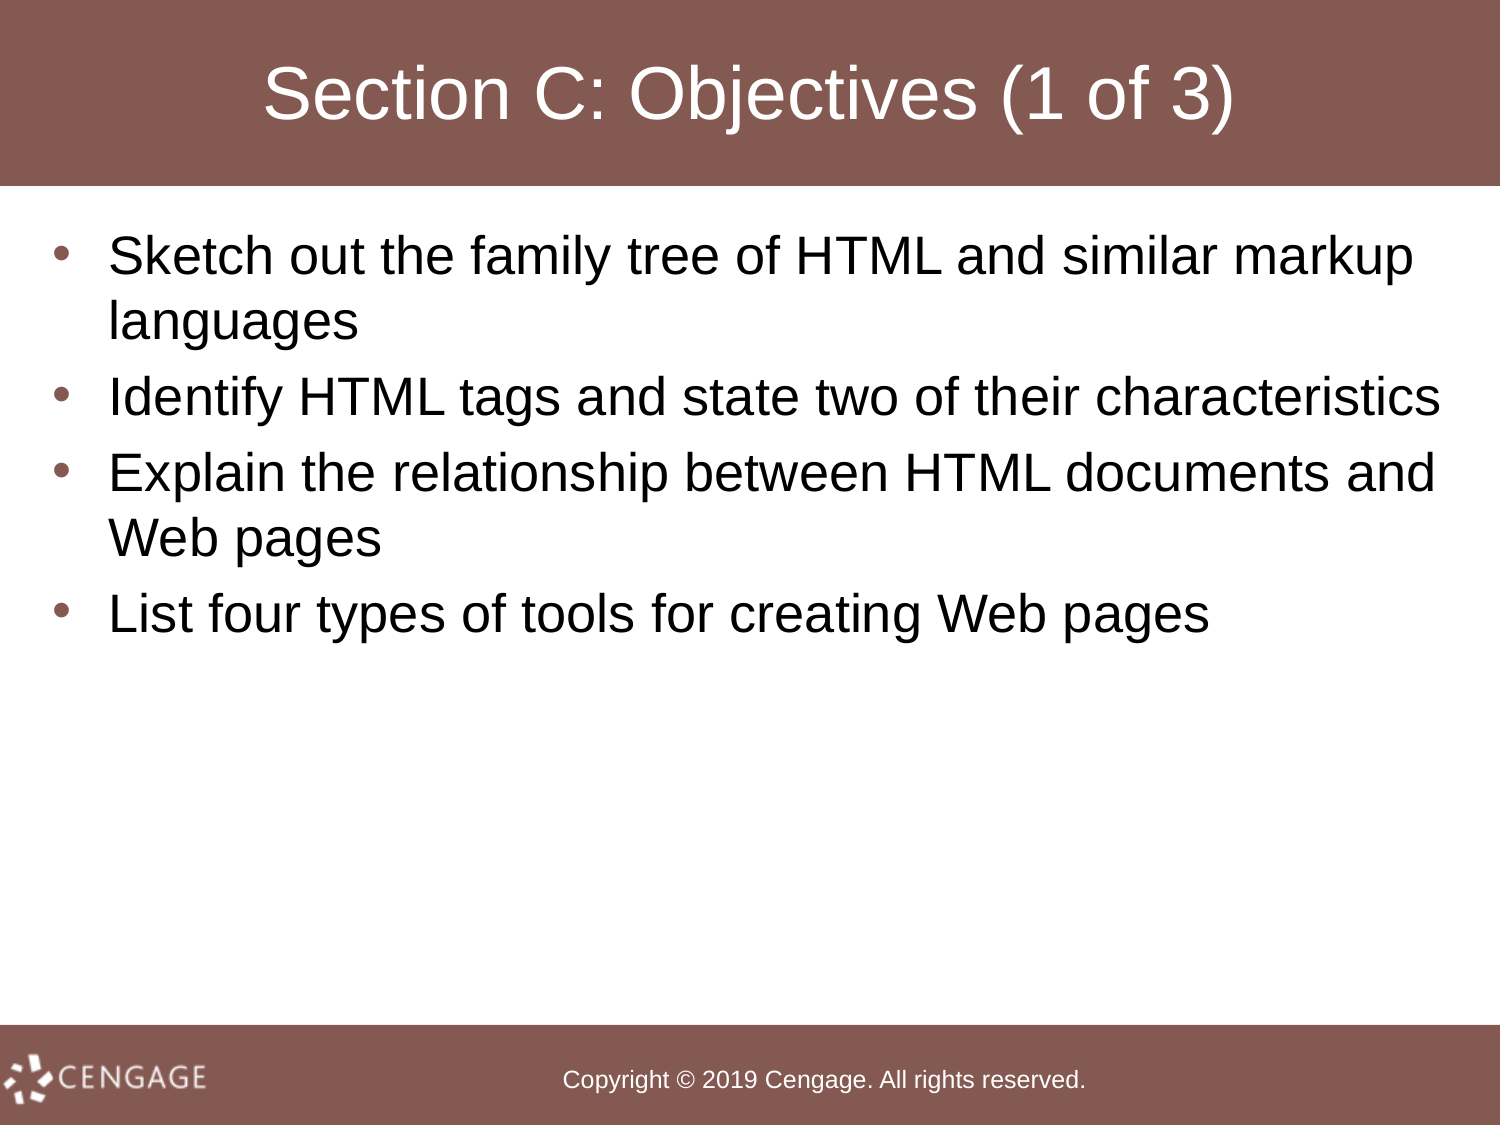

# Section C: Objectives (1 of 3)
Sketch out the family tree of HTML and similar markup languages
Identify HTML tags and state two of their characteristics
Explain the relationship between HTML documents and Web pages
List four types of tools for creating Web pages